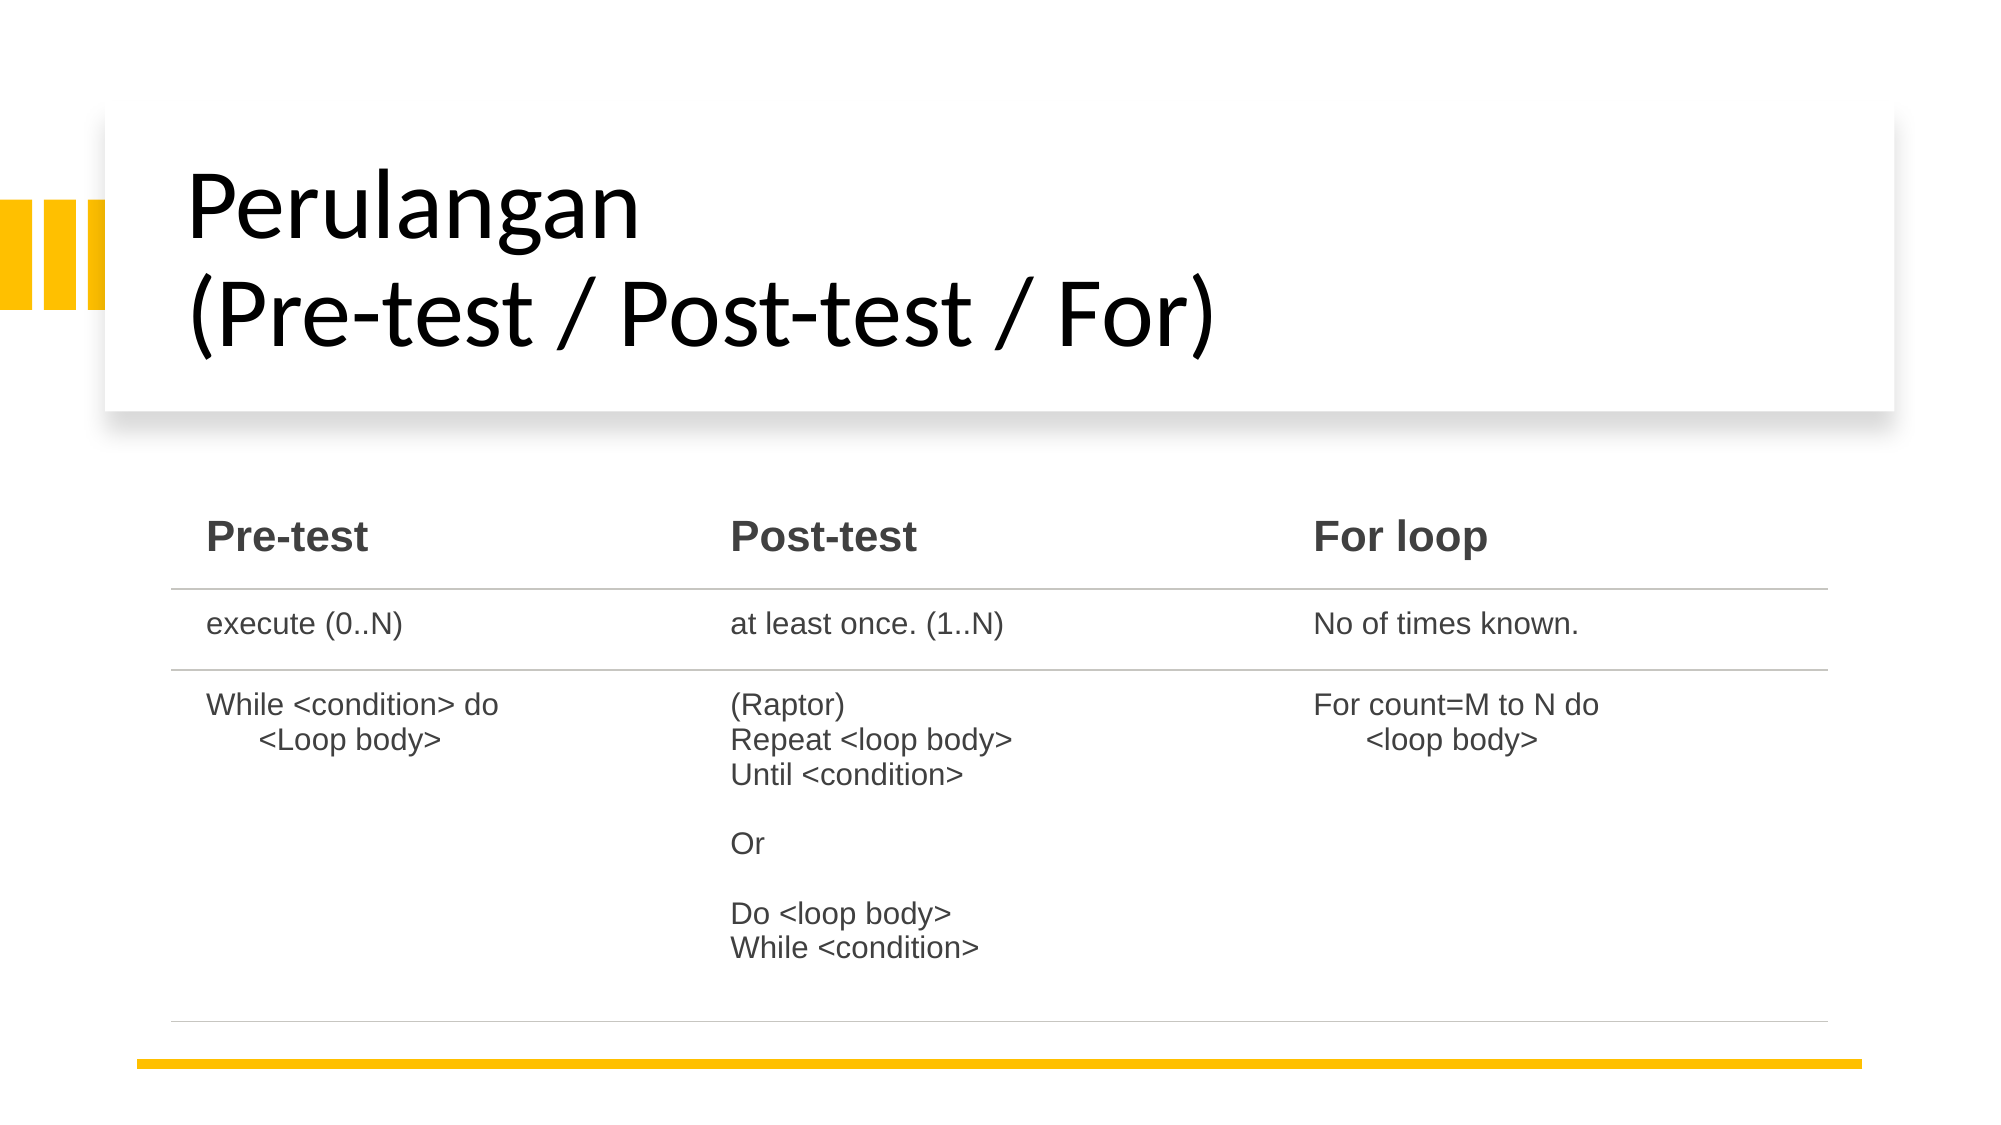

# Perulangan (Pre-test / Post-test / For)

| Pre-test | Post-test | For loop |
| --- | --- | --- |
| execute (0..N) | at least once. (1..N) | No of times known. |
| While <condition> do <Loop body> | (Raptor) Repeat <loop body> Until <condition> Or Do <loop body> While <condition> | For count=M to N do <loop body> |